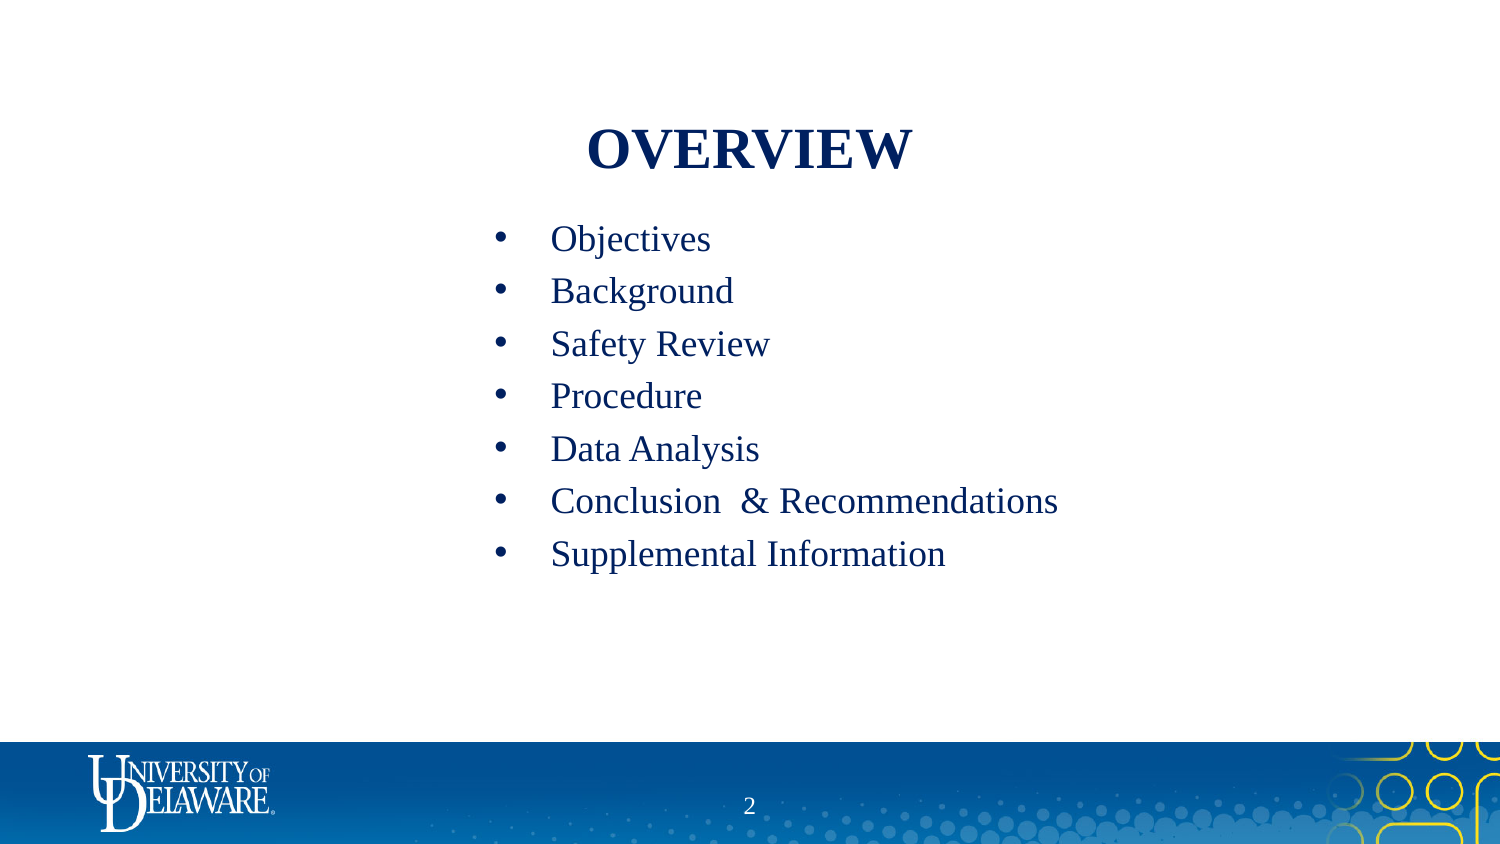

# OVERVIEW
Objectives
Background
Safety Review
Procedure
Data Analysis
Conclusion  & Recommendations
Supplemental Information
2